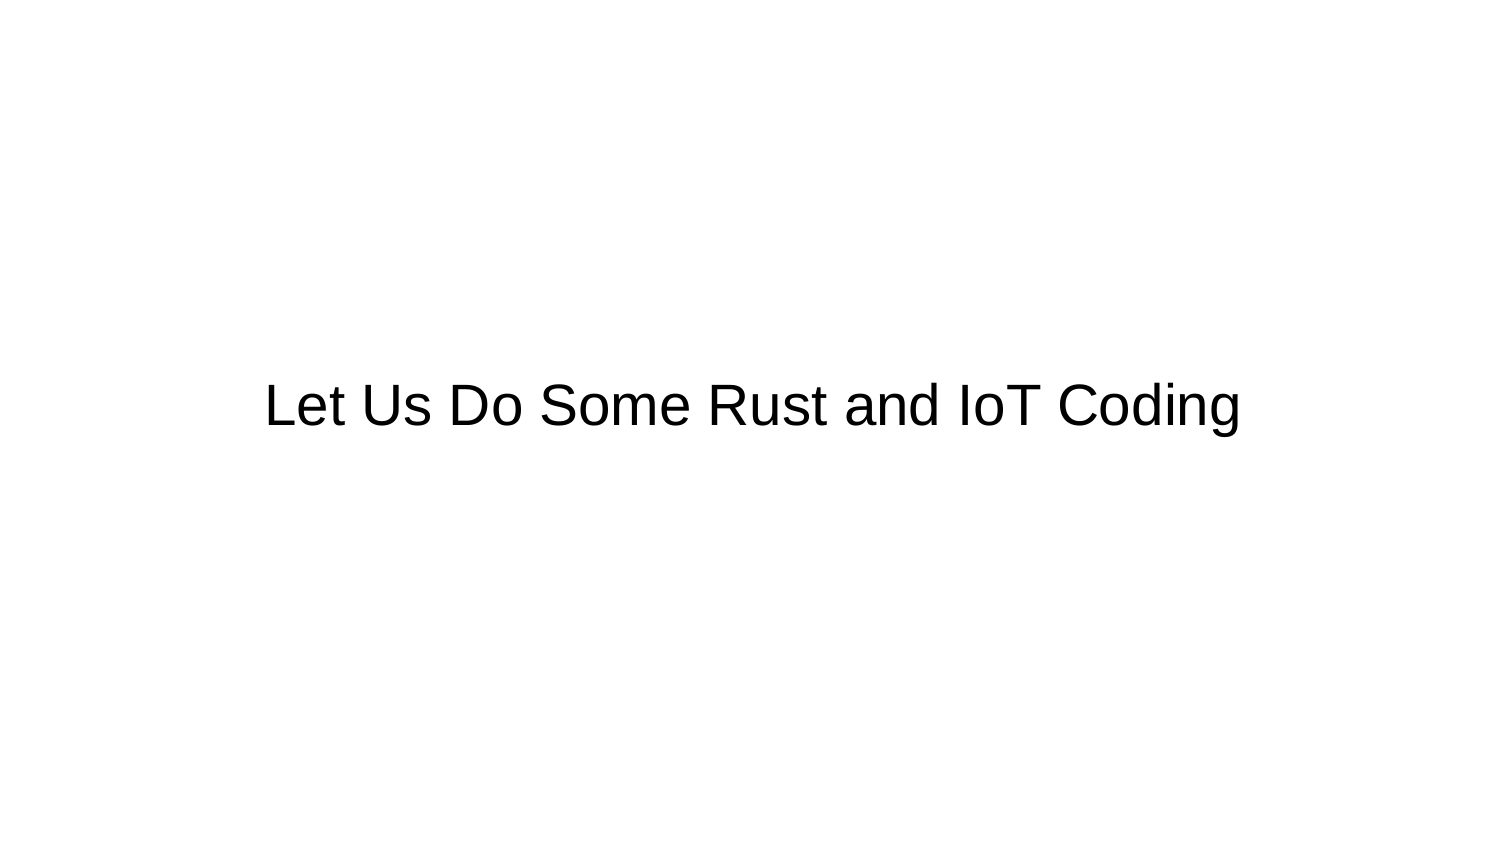

# Let Us Do Some Rust and IoT Coding